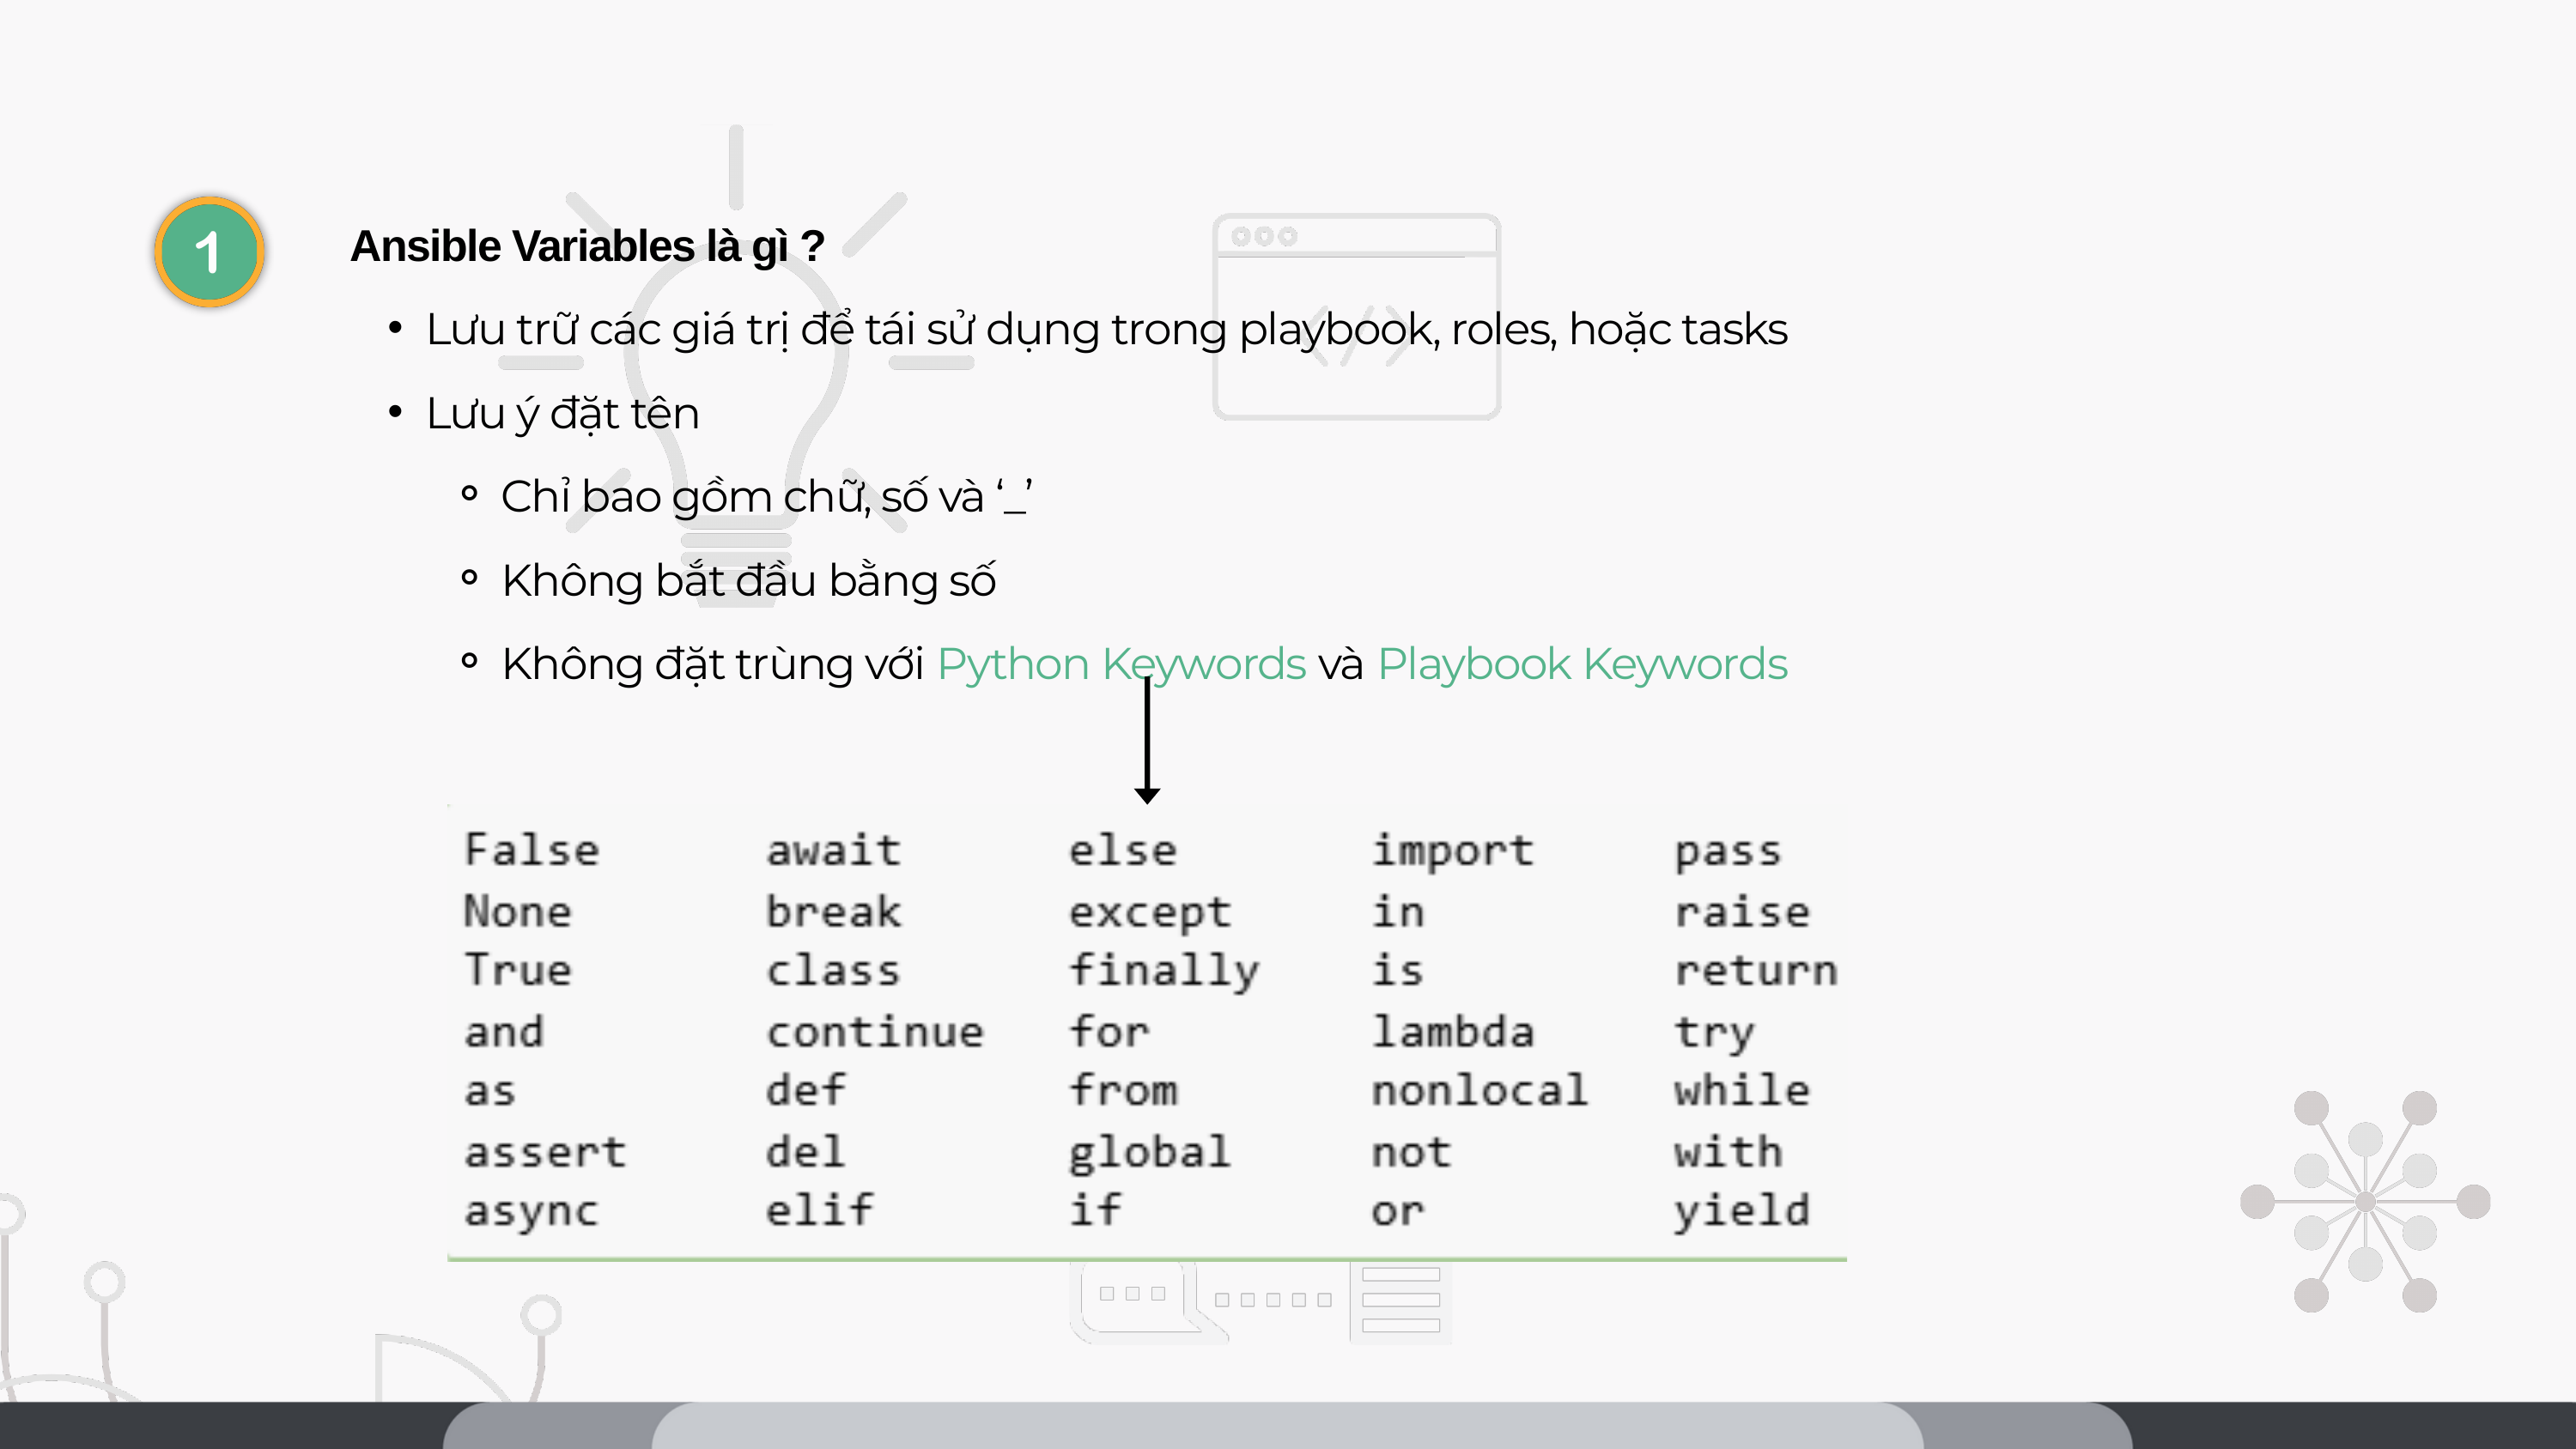

Ansible Variables là gì ?
Lưu trữ các giá trị để tái sử dụng trong playbook, roles, hoặc tasks
Lưu ý đặt tên
Chỉ bao gồm chữ, số và ‘_’
Không bắt đầu bằng số
Không đặt trùng với Python Keywords và Playbook Keywords